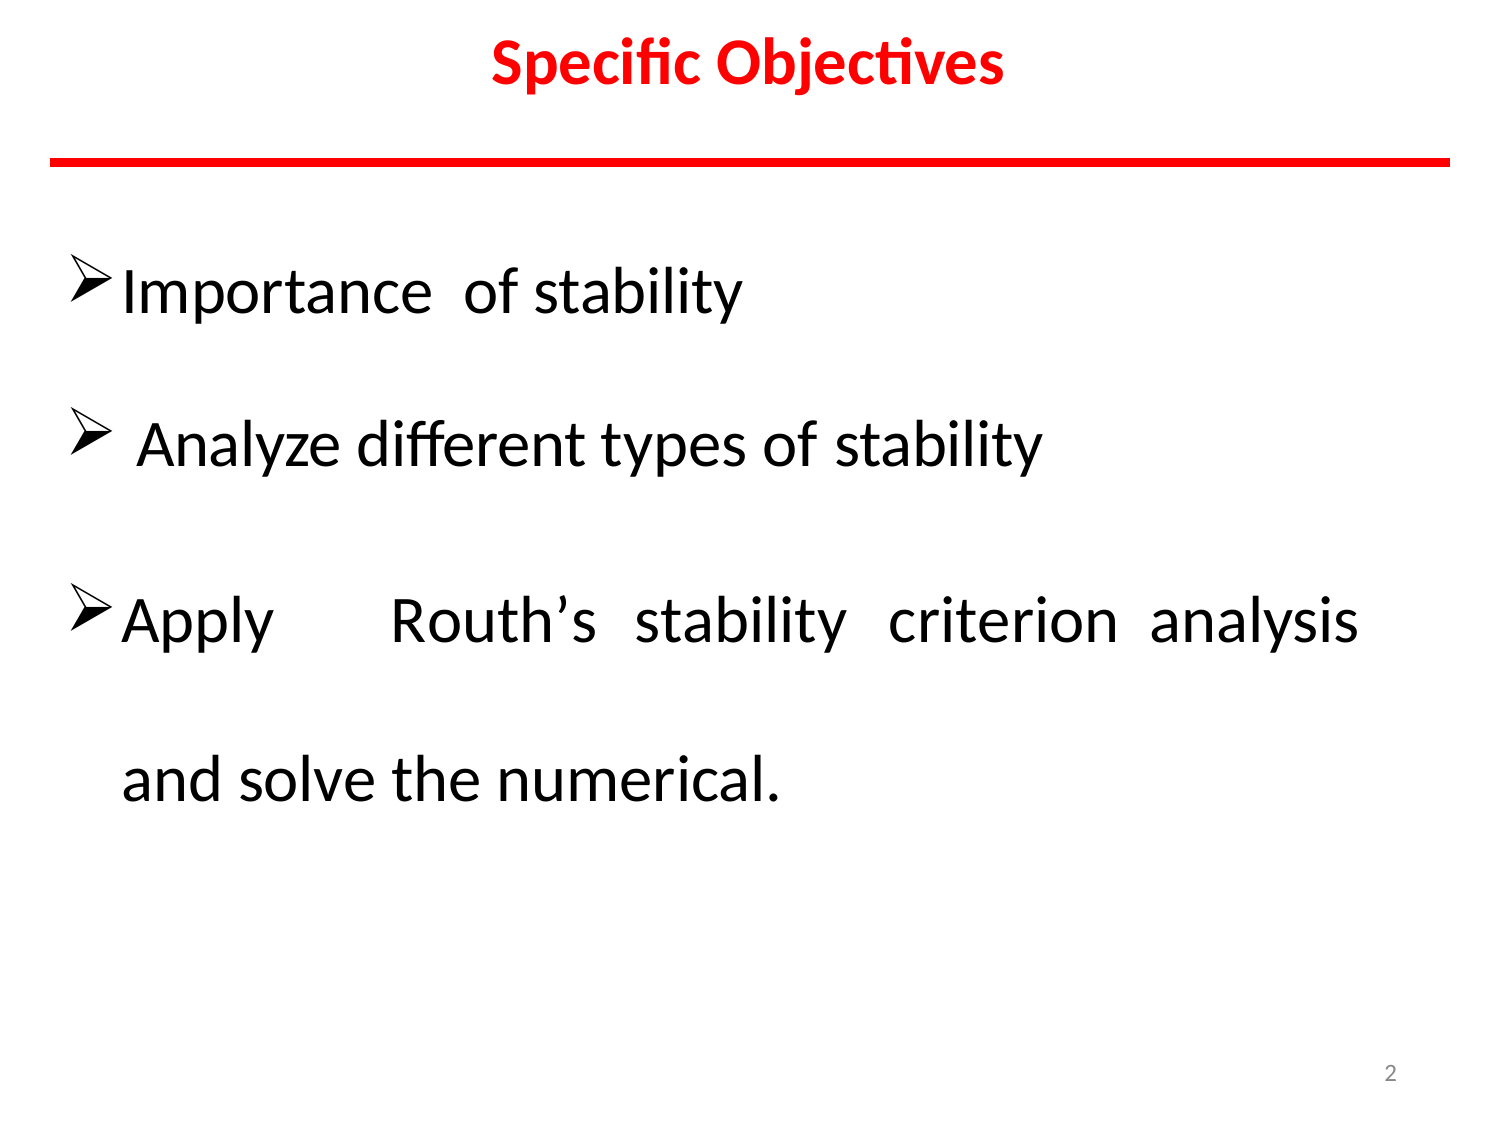

# Specific Objectives

Importance  of stability

Analyze different types of stability
Apply	Routh’s	stability	criterion  analysis and solve the numerical.
2